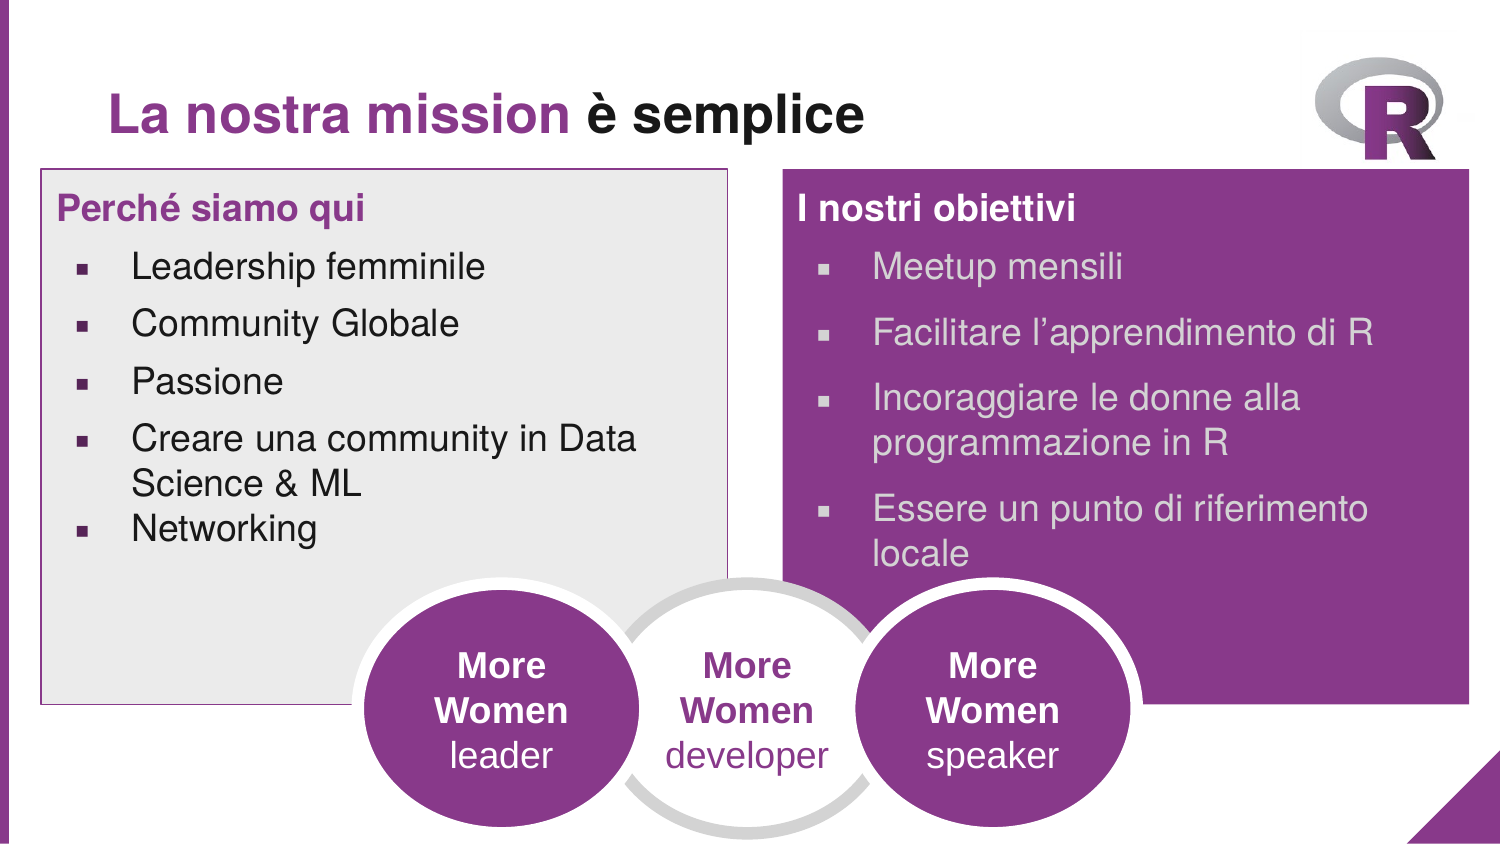

# La nostra mission è semplice
Perché siamo qui
Leadership femminile
Community Globale
Passione
Creare una community in Data Science & ML
Networking
I nostri obiettivi
Meetup mensili
Facilitare l’apprendimento di R
Incoraggiare le donne alla programmazione in R
Essere un punto di riferimento locale
More Women leader
More Women developer
More Women speaker